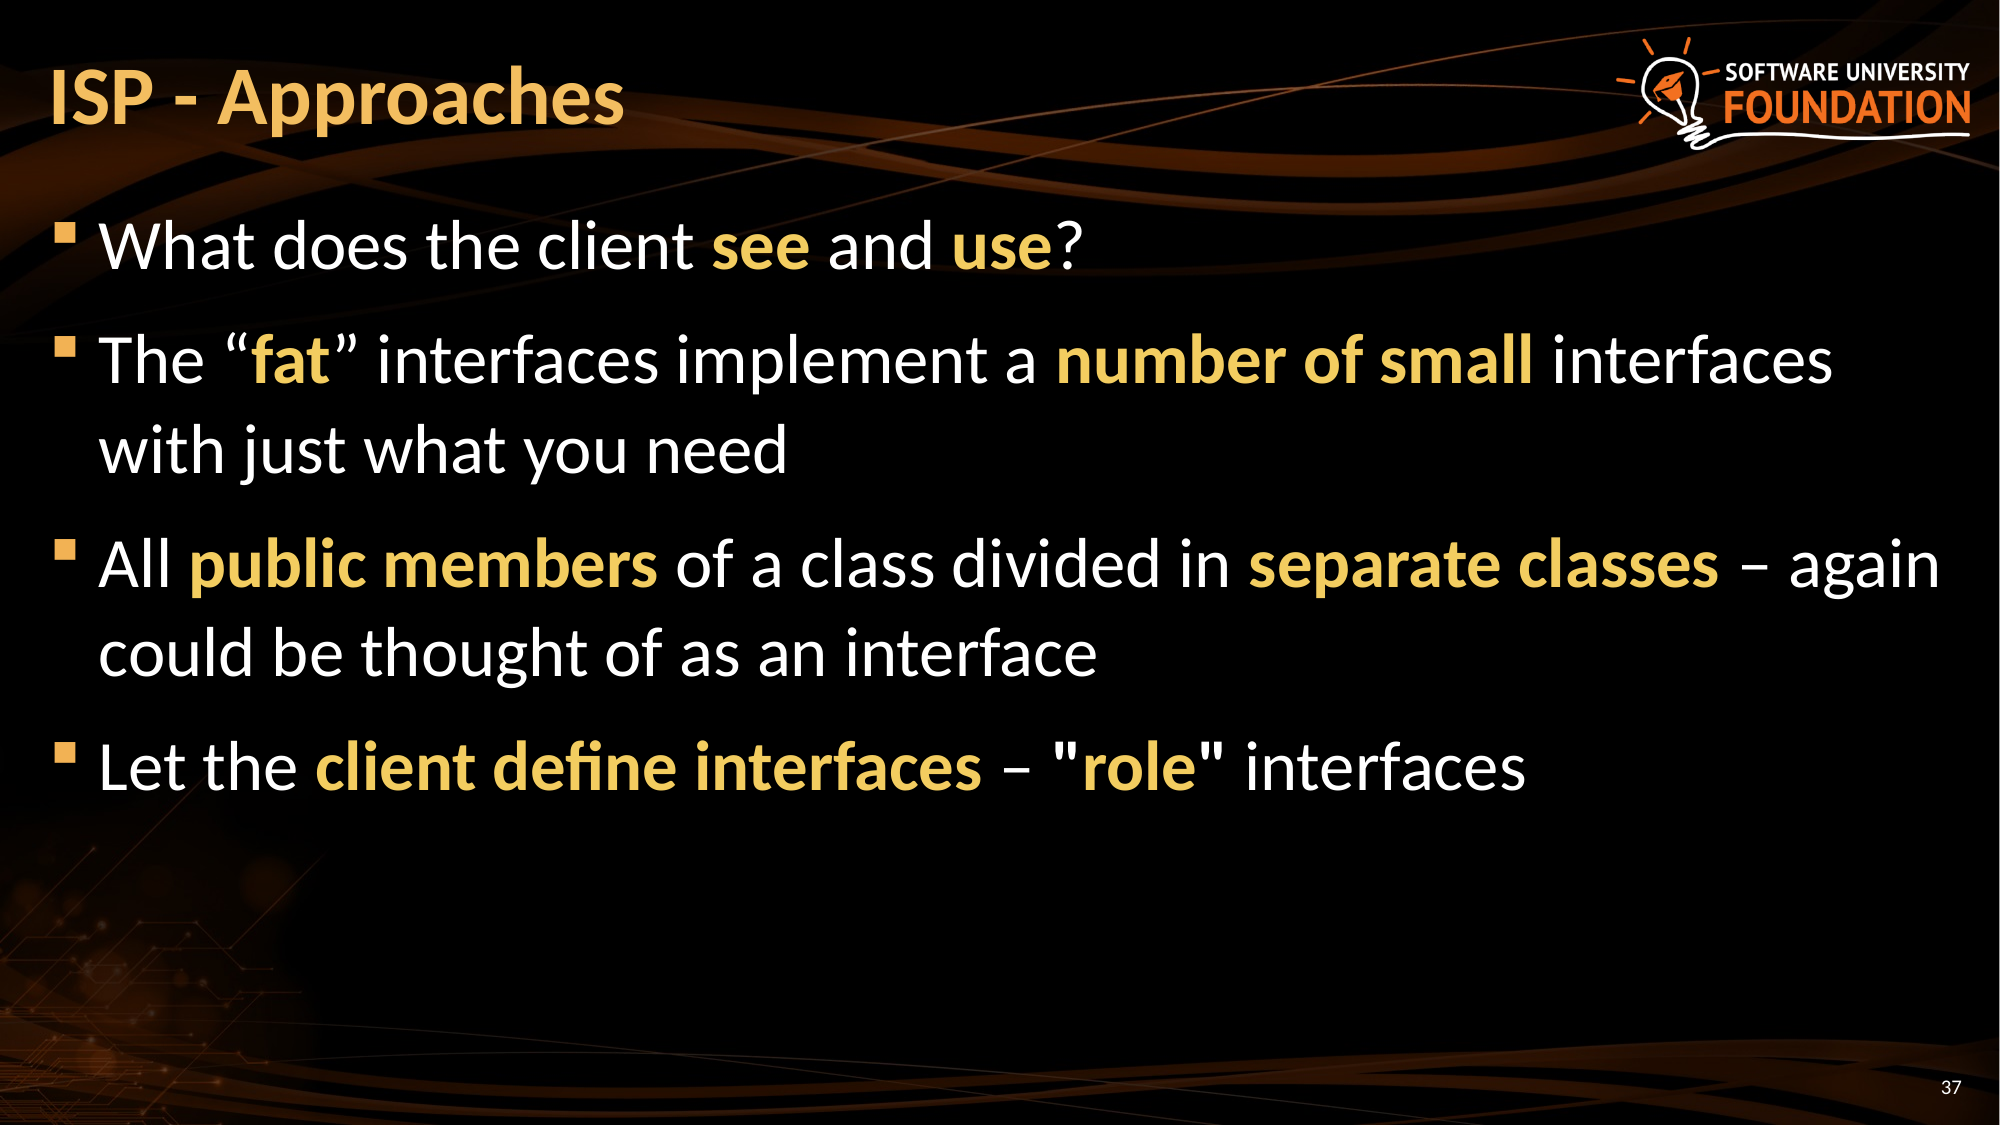

# ISP - Approaches
What does the client see and use?
The “fat” interfaces implement a number of small interfaces with just what you need
All public members of a class divided in separate classes – again could be thought of as an interface
Let the client define interfaces – "role" interfaces

37